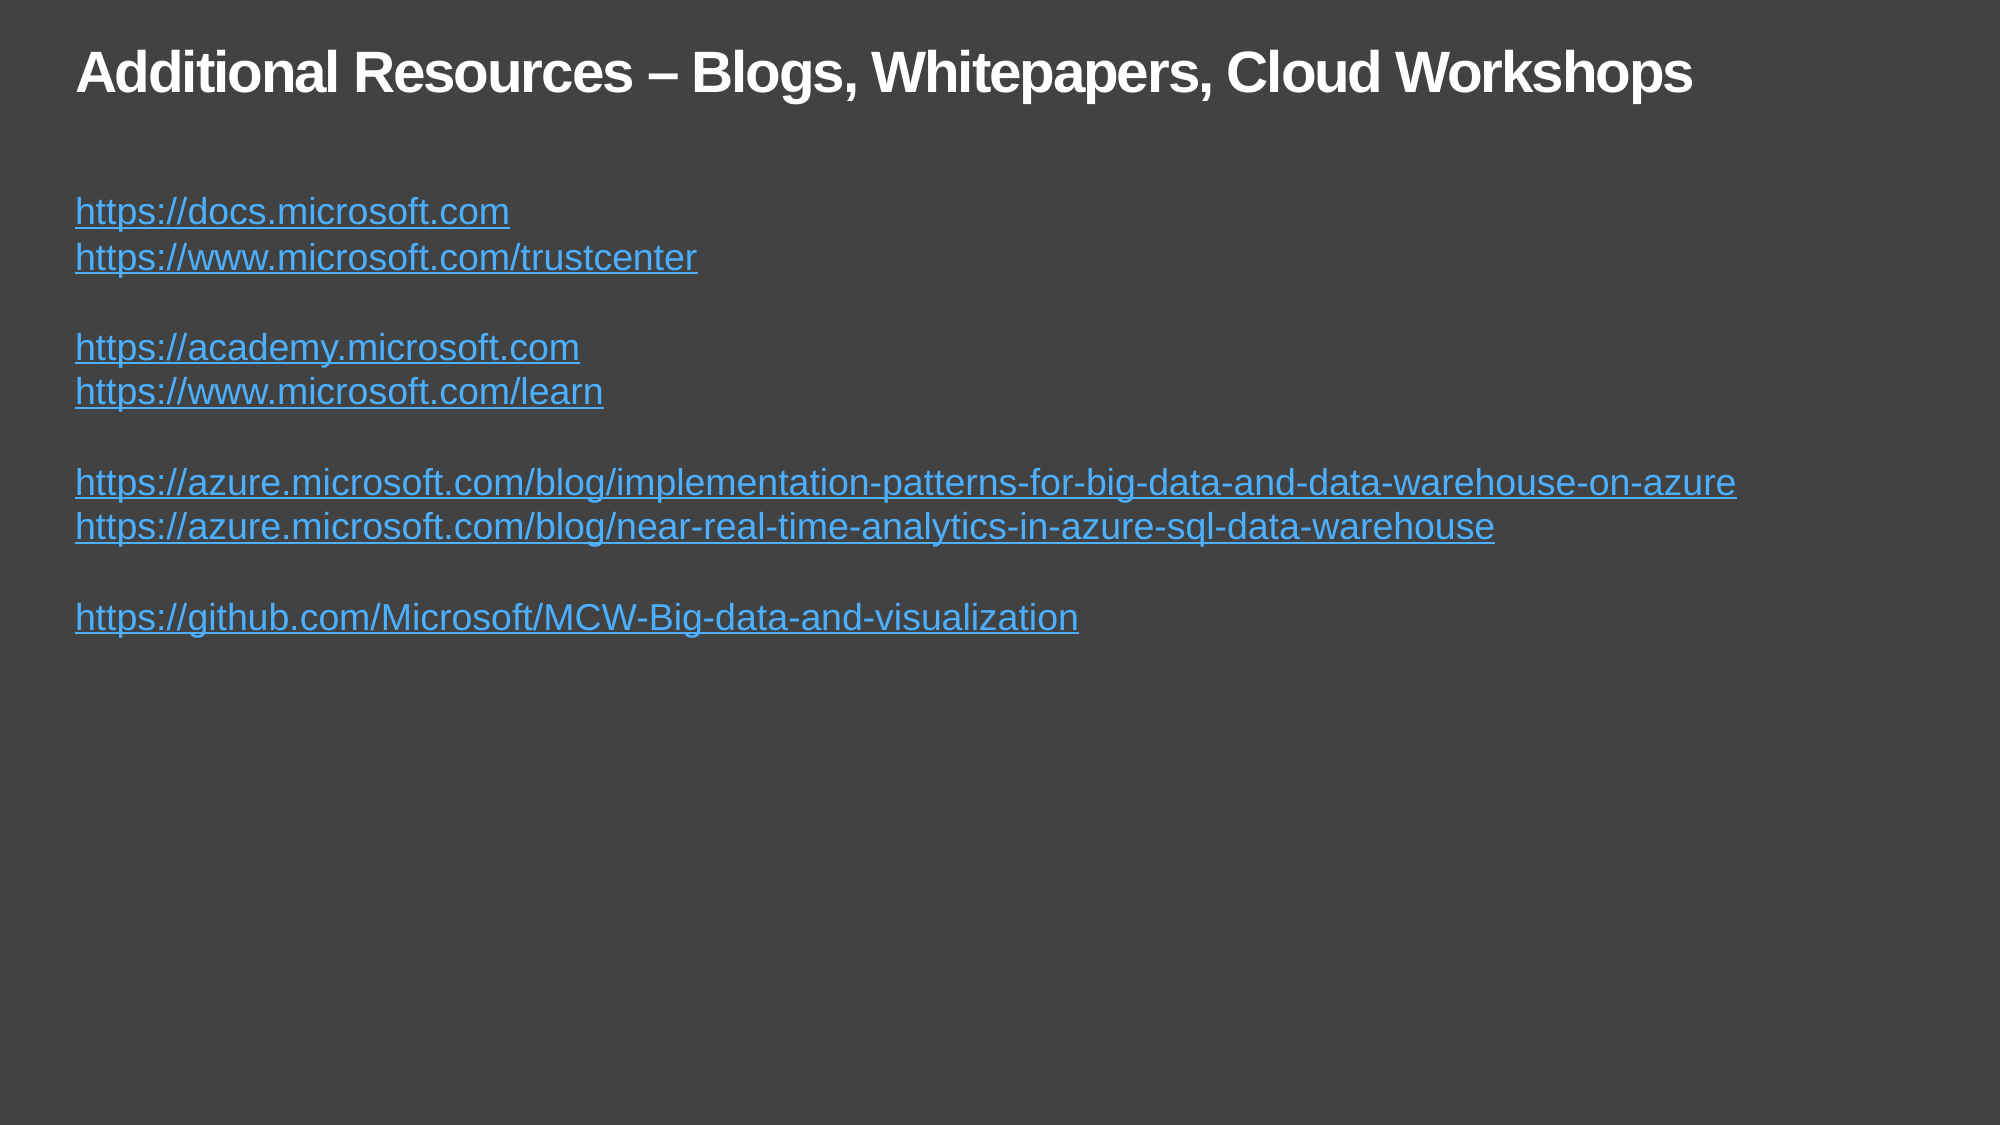

# Additional Resources – Blogs, Whitepapers, Cloud Workshops
https://docs.microsoft.com
https://www.microsoft.com/trustcenter

https://academy.microsoft.com
https://www.microsoft.com/learn

https://azure.microsoft.com/blog/implementation-patterns-for-big-data-and-data-warehouse-on-azure
https://azure.microsoft.com/blog/near-real-time-analytics-in-azure-sql-data-warehouse

https://github.com/Microsoft/MCW-Big-data-and-visualization